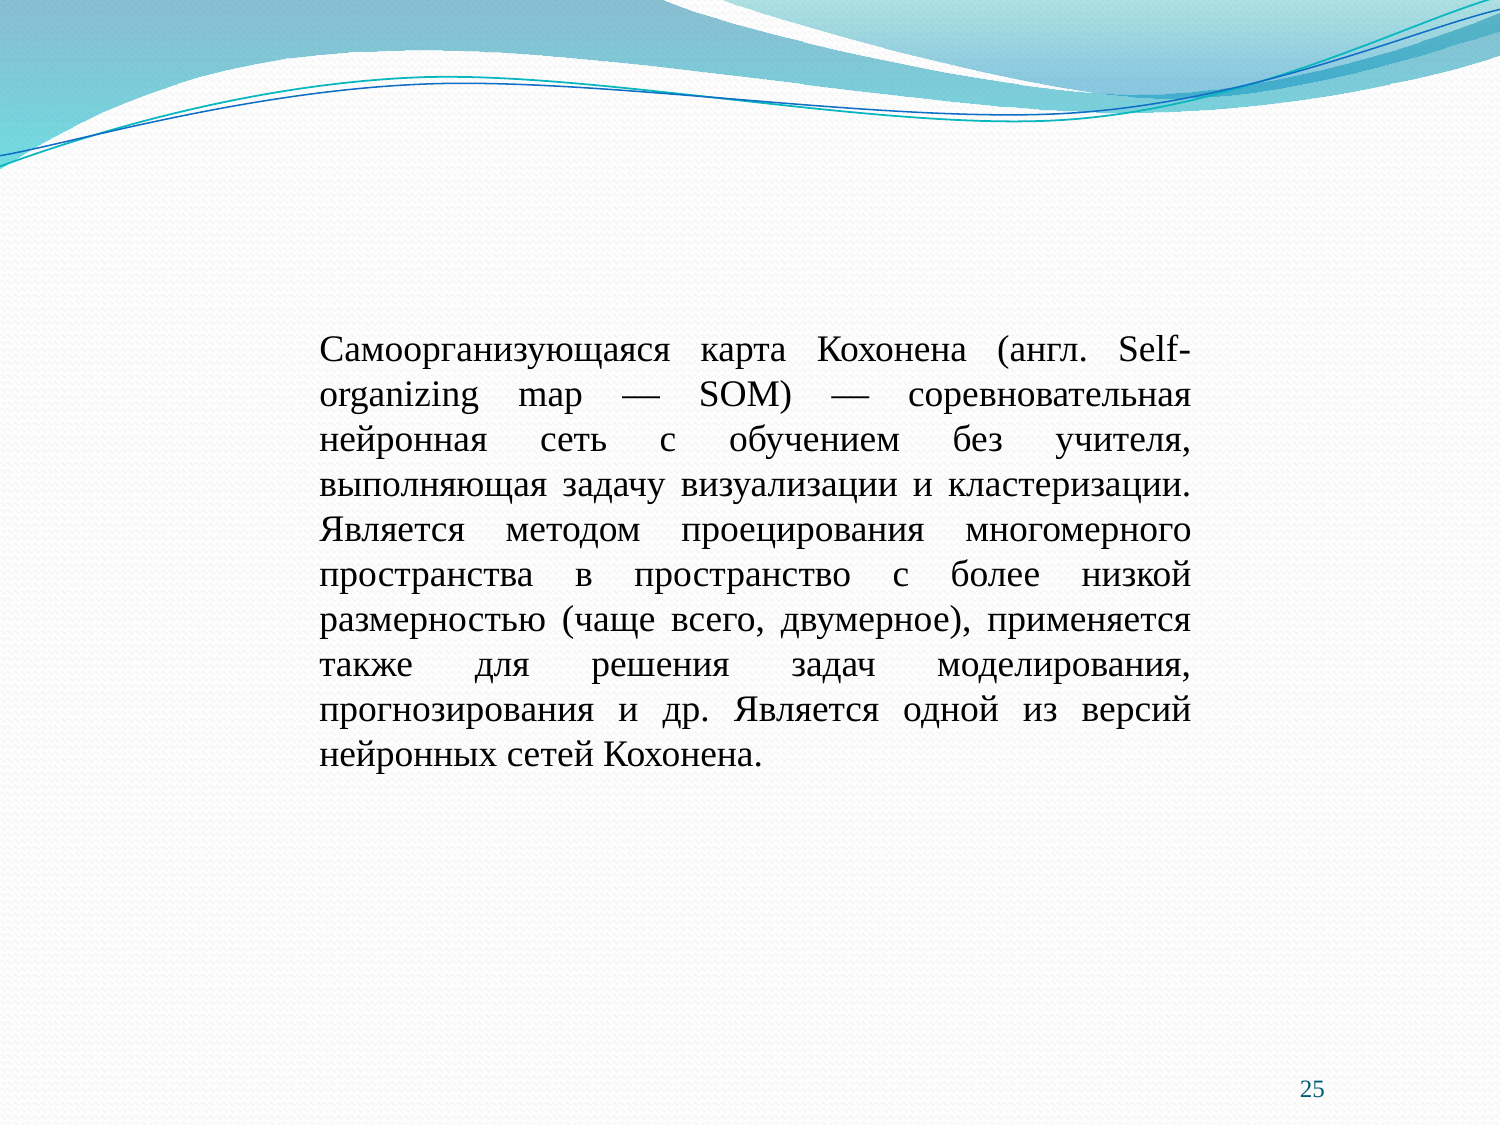

Самоорганизующаяся карта Кохонена (англ. Self-organizing map — SOM) — соревновательная нейронная сеть с обучением без учителя, выполняющая задачу визуализации и кластеризации. Является методом проецирования многомерного пространства в пространство с более низкой размерностью (чаще всего, двумерное), применяется также для решения задач моделирования, прогнозирования и др. Является одной из версий нейронных сетей Кохонена.
25